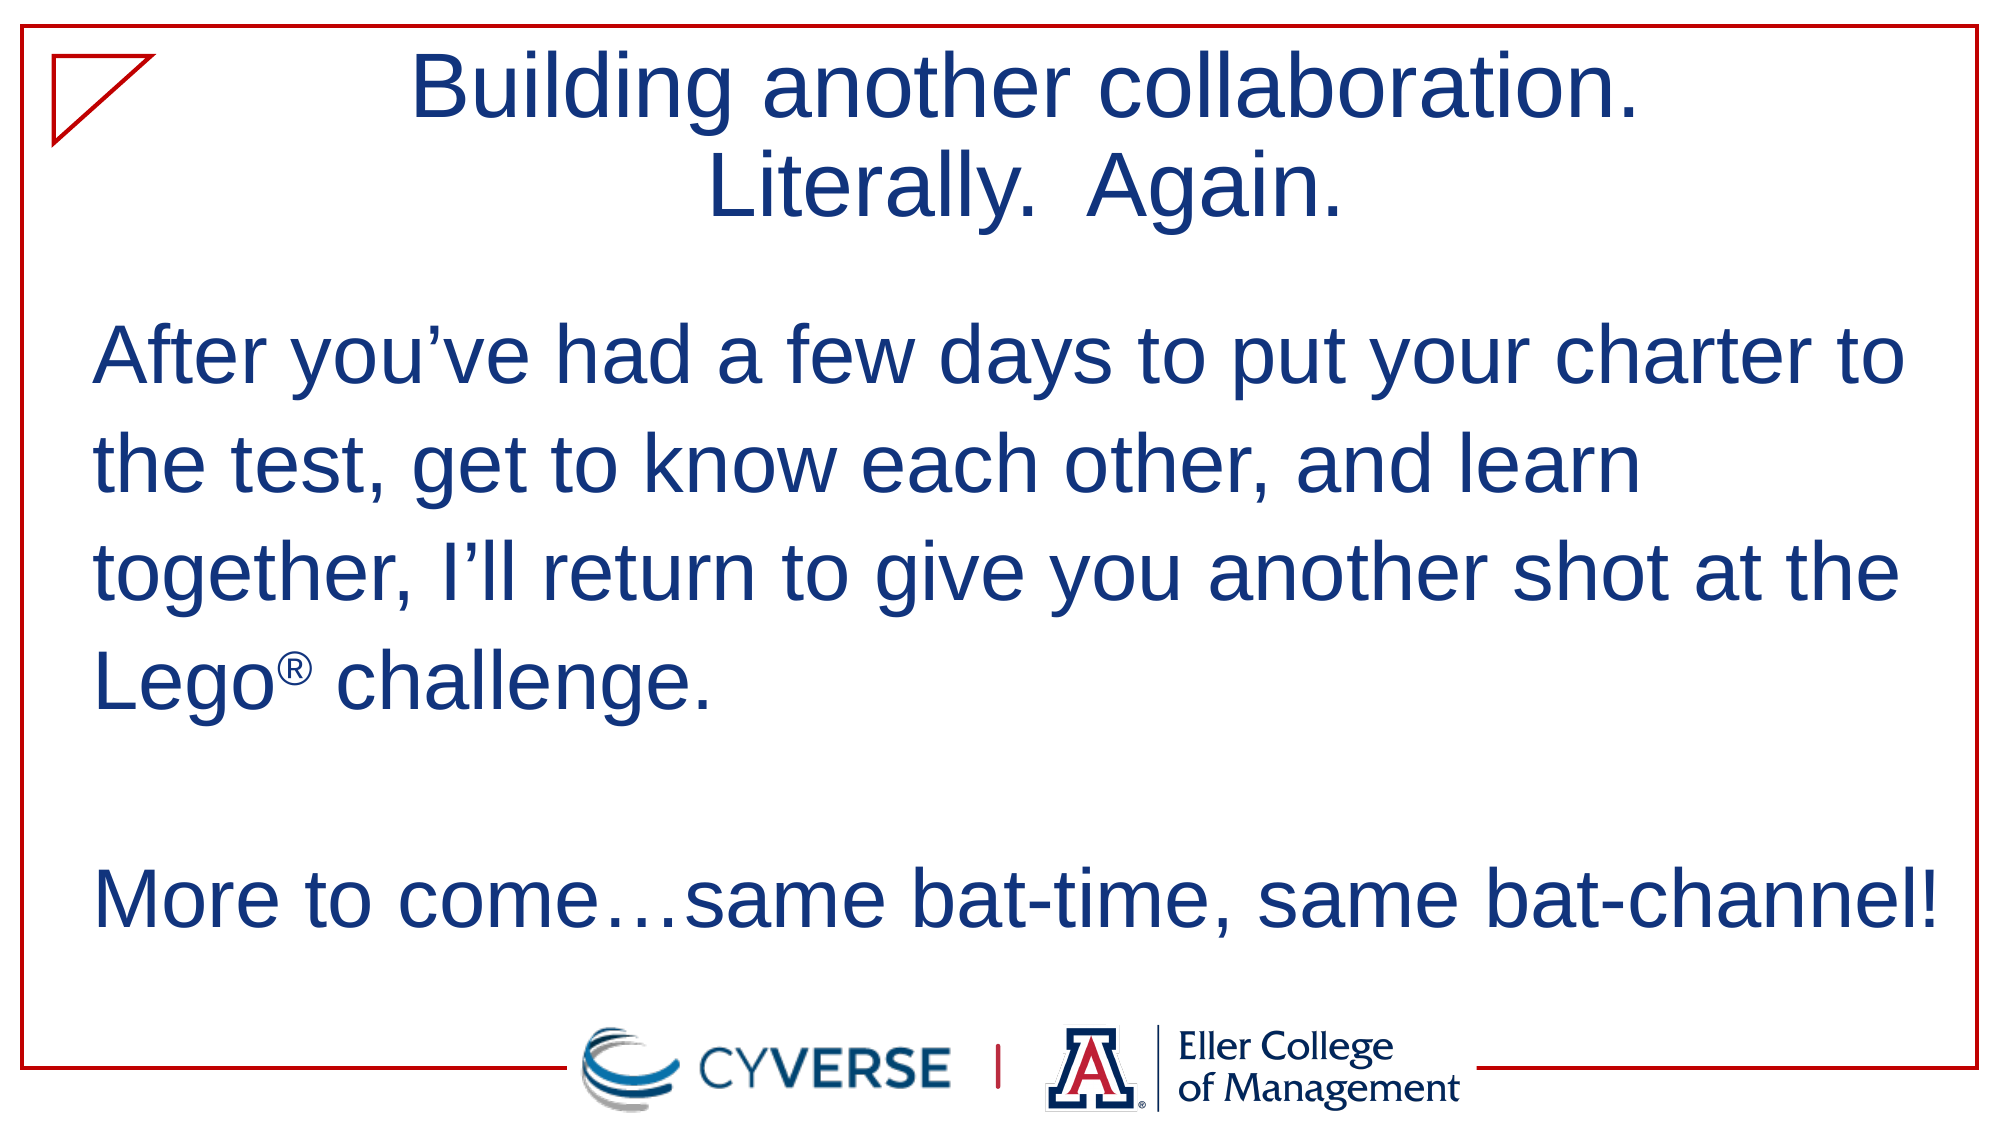

# Building another collaboration. Literally.  Again.
After you’ve had a few days to put your charter to the test, get to know each other, and learn together, I’ll return to give you another shot at the Lego® challenge.

More to come…same bat-time, same bat-channel!